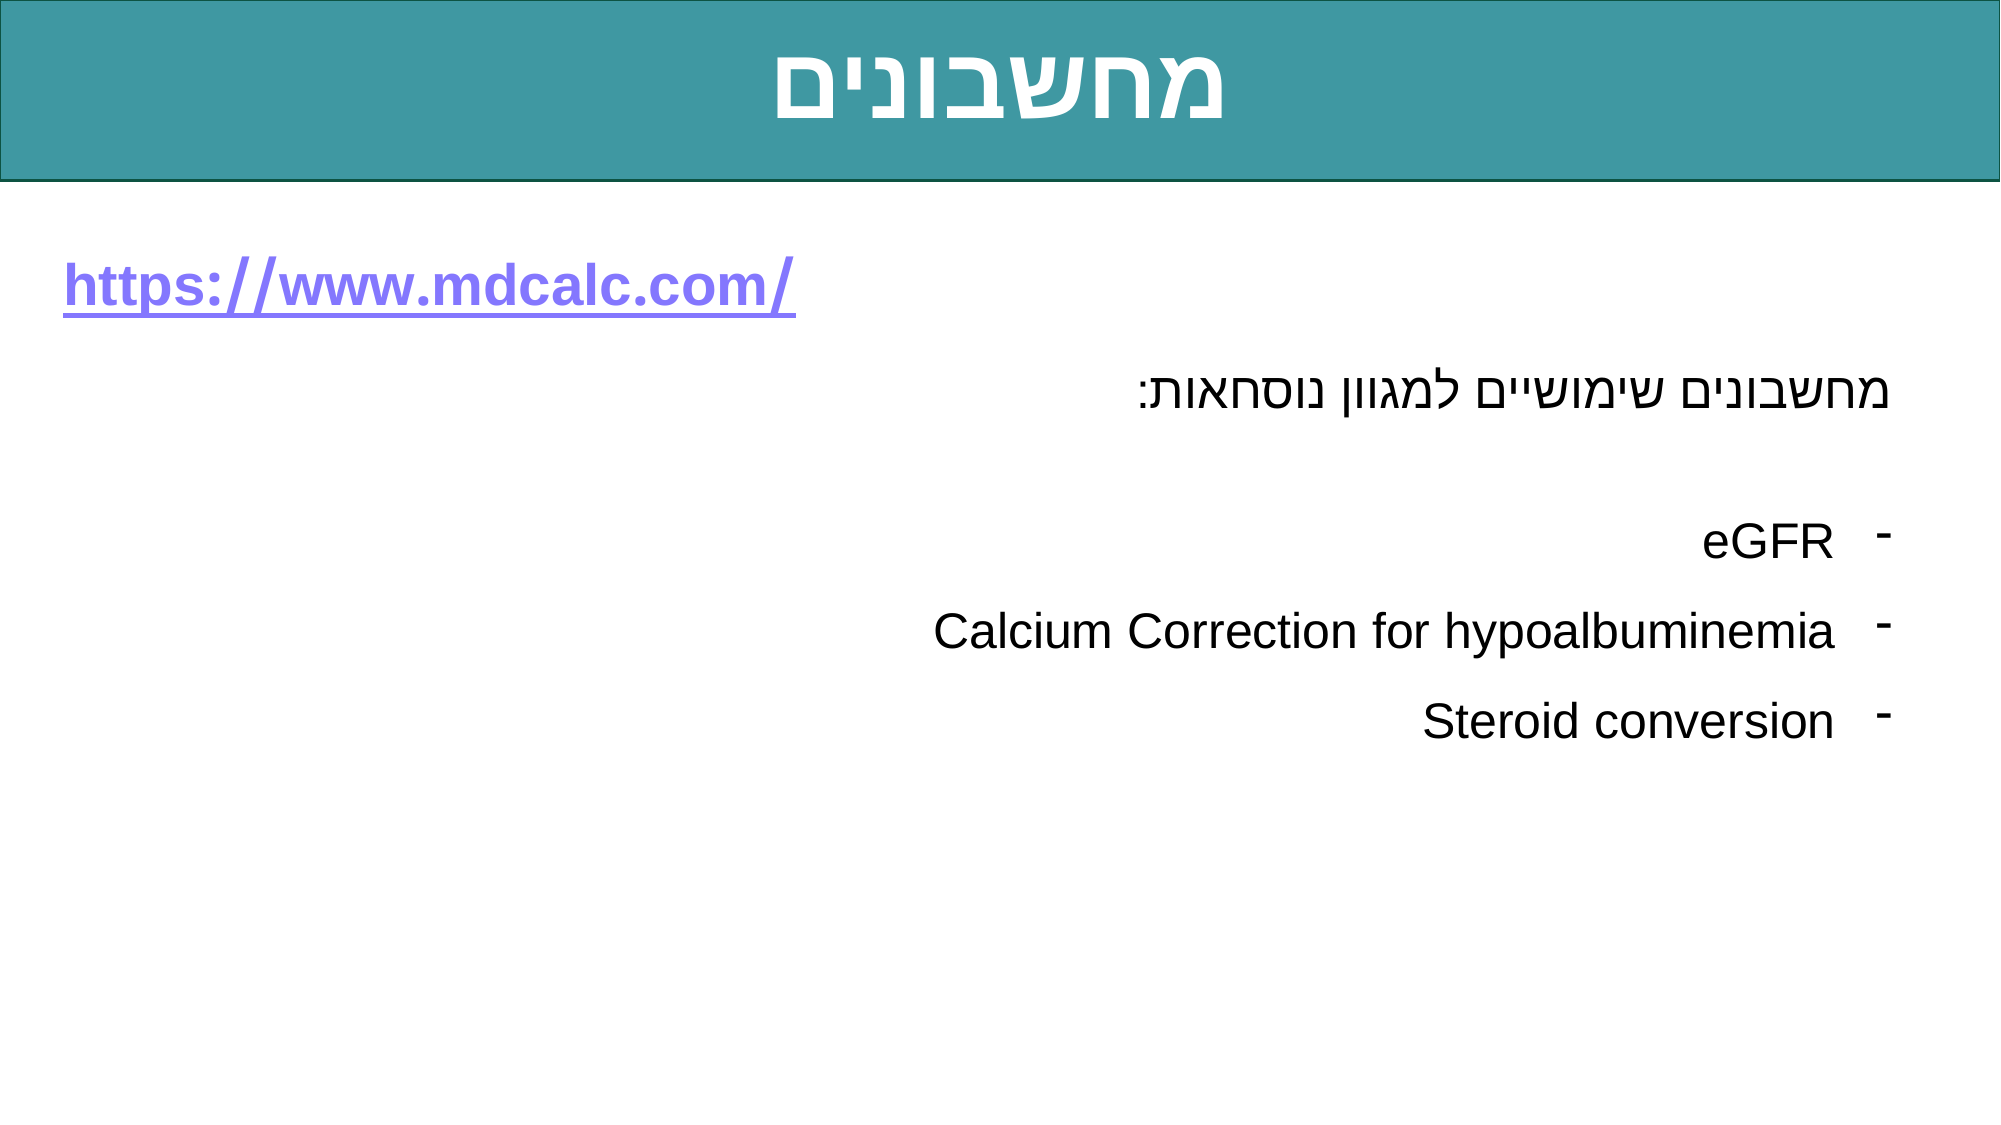

אתרים ואפליקציות
מחשבונים
https://www.mdcalc.com/

מחשבונים שימושיים למגוון נוסחאות:

eGFR
Calcium Correction for hypoalbuminemia
Steroid conversion